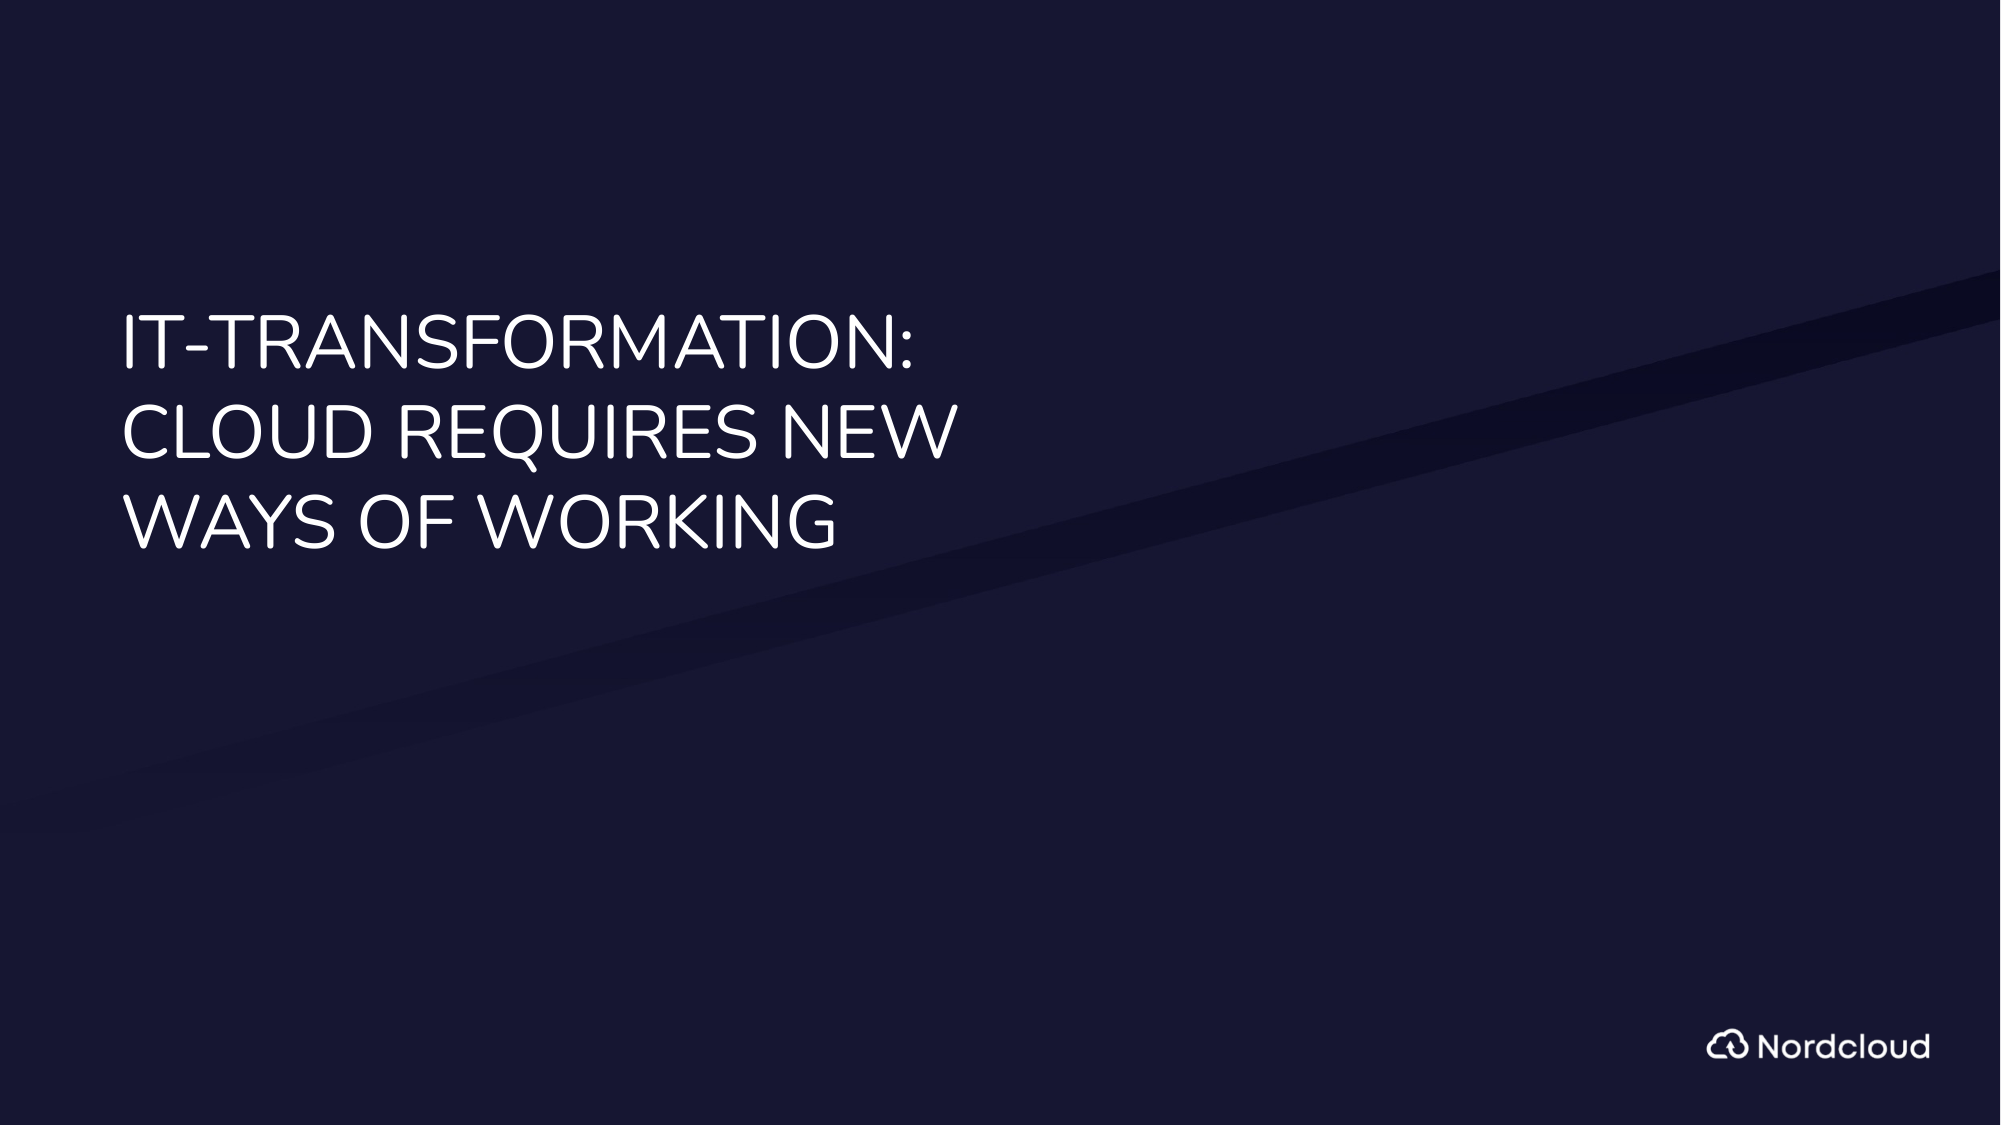

# IT-TRANSFORMATION:
CLOUD REQUIRES NEW WAYS OF WORKING